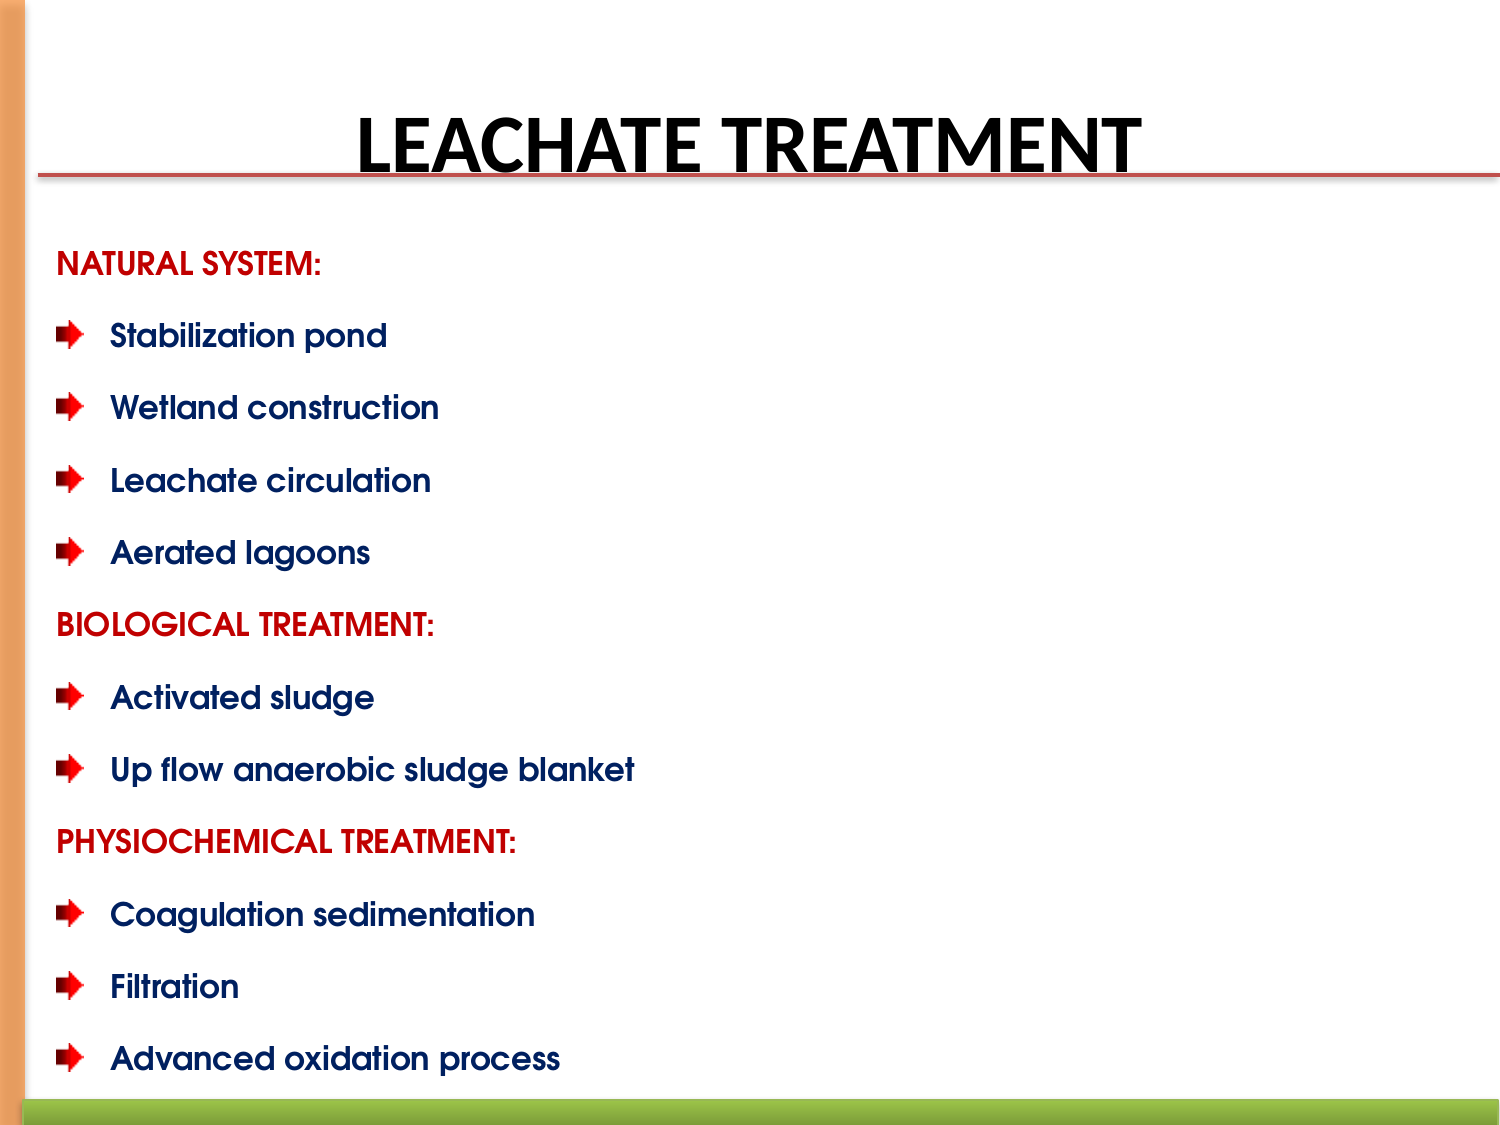

# LEACHATE TREATMENT
NATURAL SYSTEM:
Stabilization pond
Wetland construction
Leachate circulation
Aerated lagoons
BIOLOGICAL TREATMENT:
Activated sludge
Up flow anaerobic sludge blanket
PHYSIOCHEMICAL TREATMENT:
Coagulation sedimentation
Filtration
Advanced oxidation process